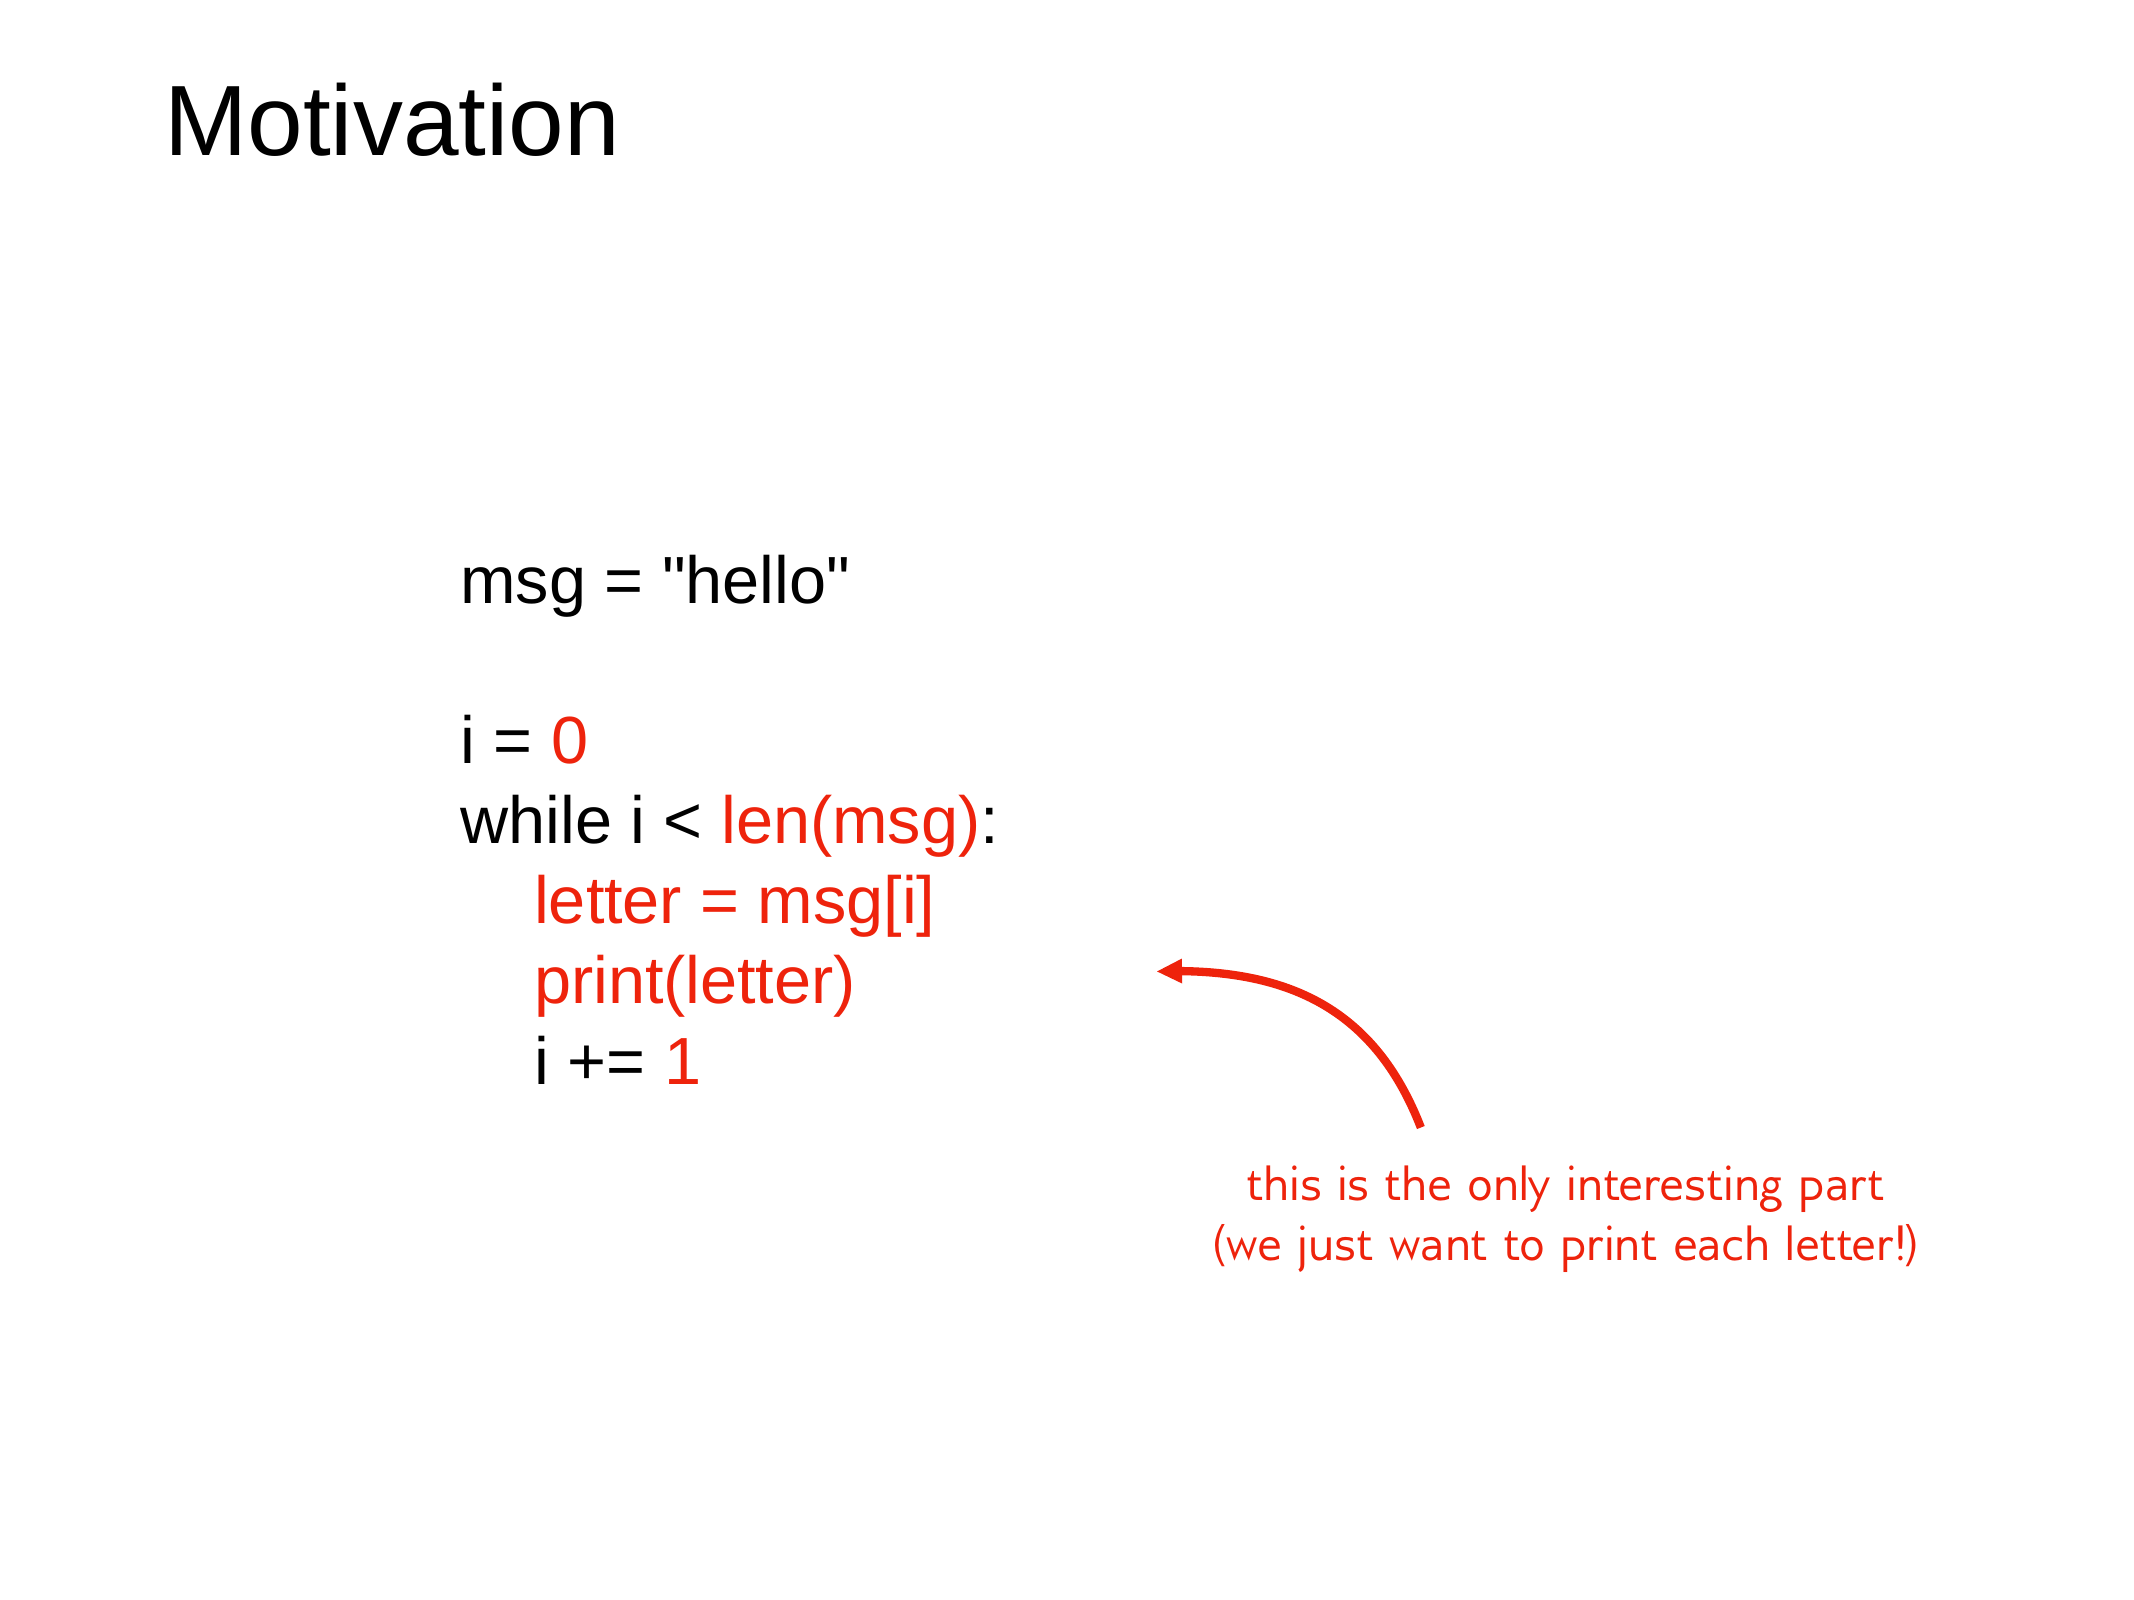

# Motivation
msg = "hello"

i = 0
while i < len(msg):
    letter = msg[i]
    print(letter)
    i += 1

this is the only interesting part
(we just want to print each letter!)